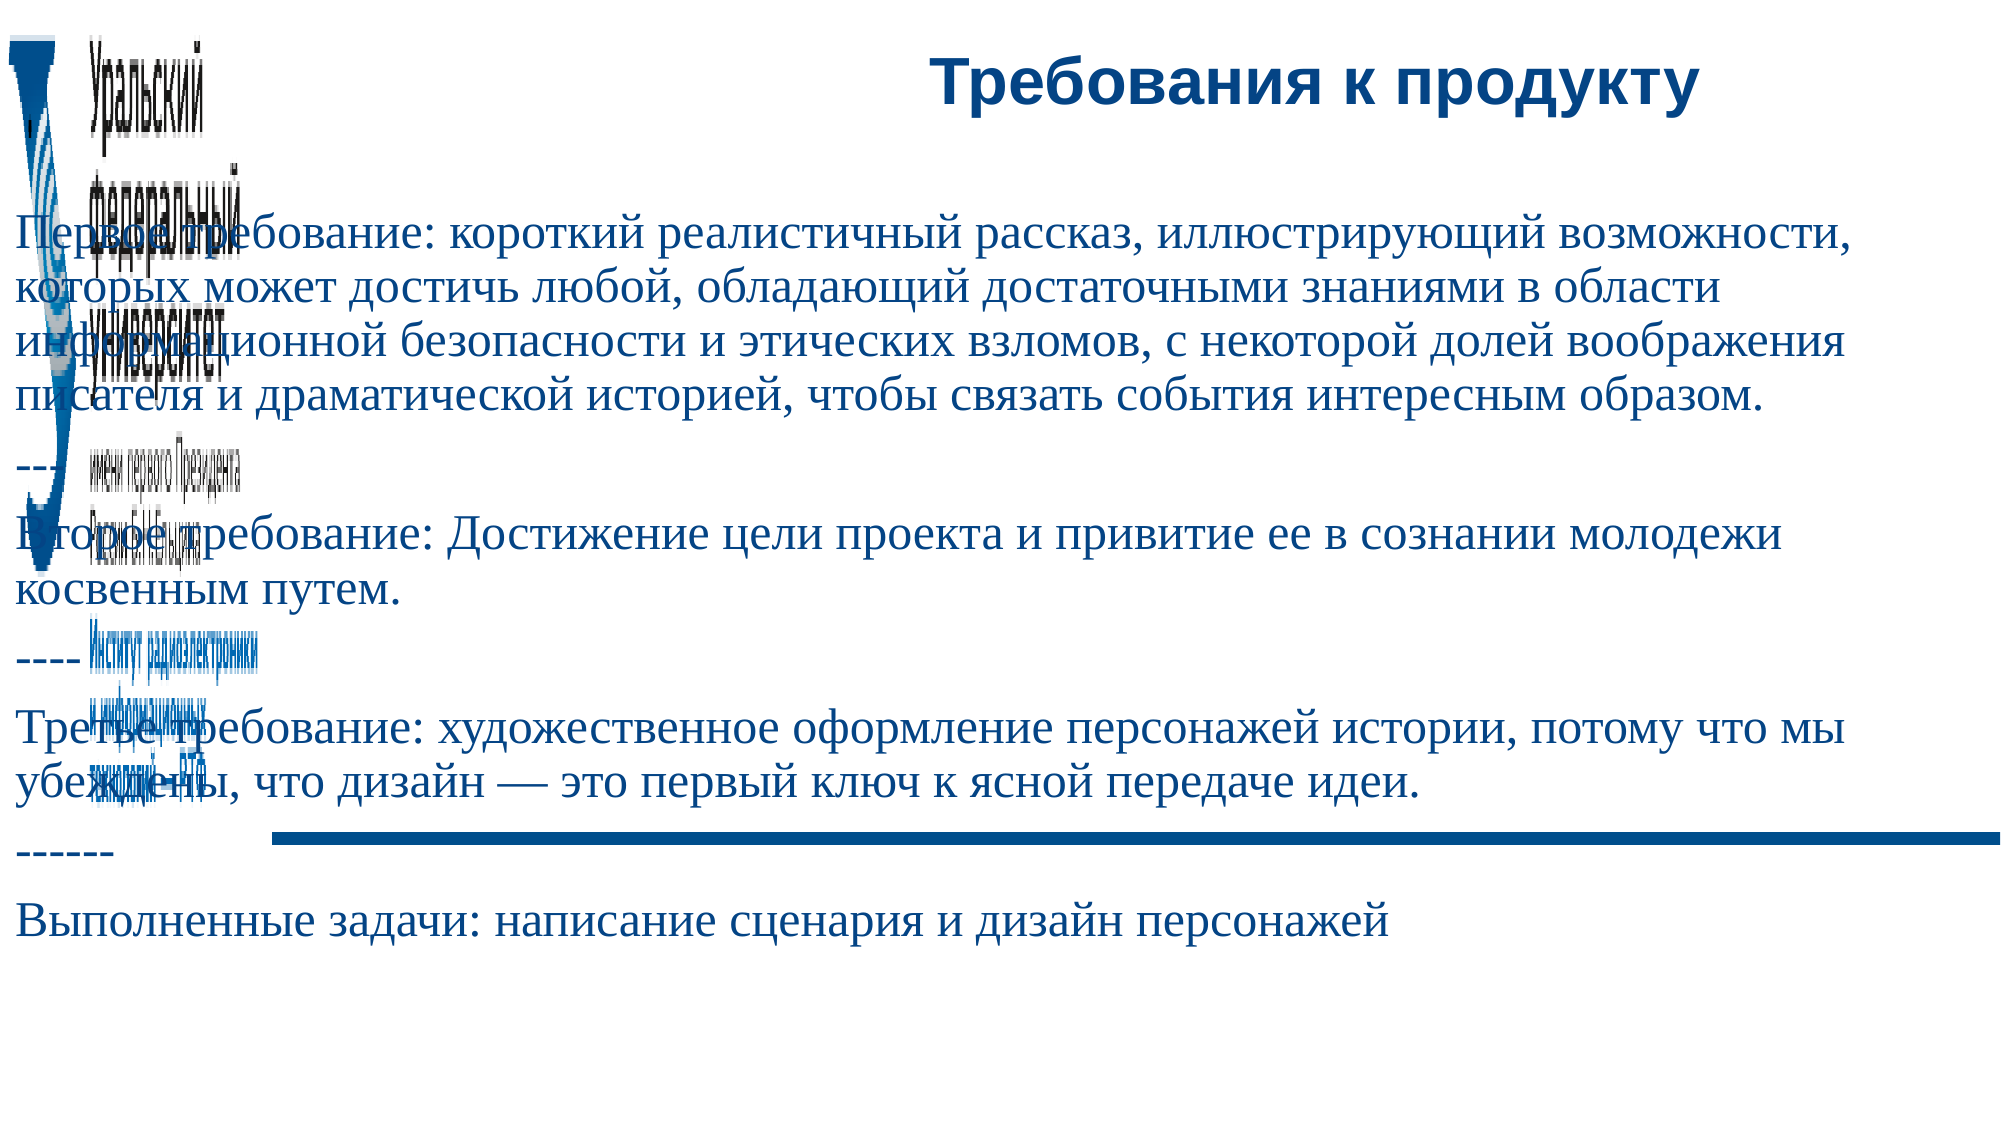

# Требования к продукту
Первое требование: короткий реалистичный рассказ, иллюстрирующий возможности, которых может достичь любой, обладающий достаточными знаниями в области информационной безопасности и этических взломов, с некоторой долей воображения писателя и драматической историей, чтобы связать события интересным образом.
---
Второе требование: Достижение цели проекта и привитие ее в сознании молодежи косвенным путем.
----
Третье требование: художественное оформление персонажей истории, потому что мы убеждены, что дизайн — это первый ключ к ясной передаче идеи.
------
Выполненные задачи: написание сценария и дизайн персонажей
5